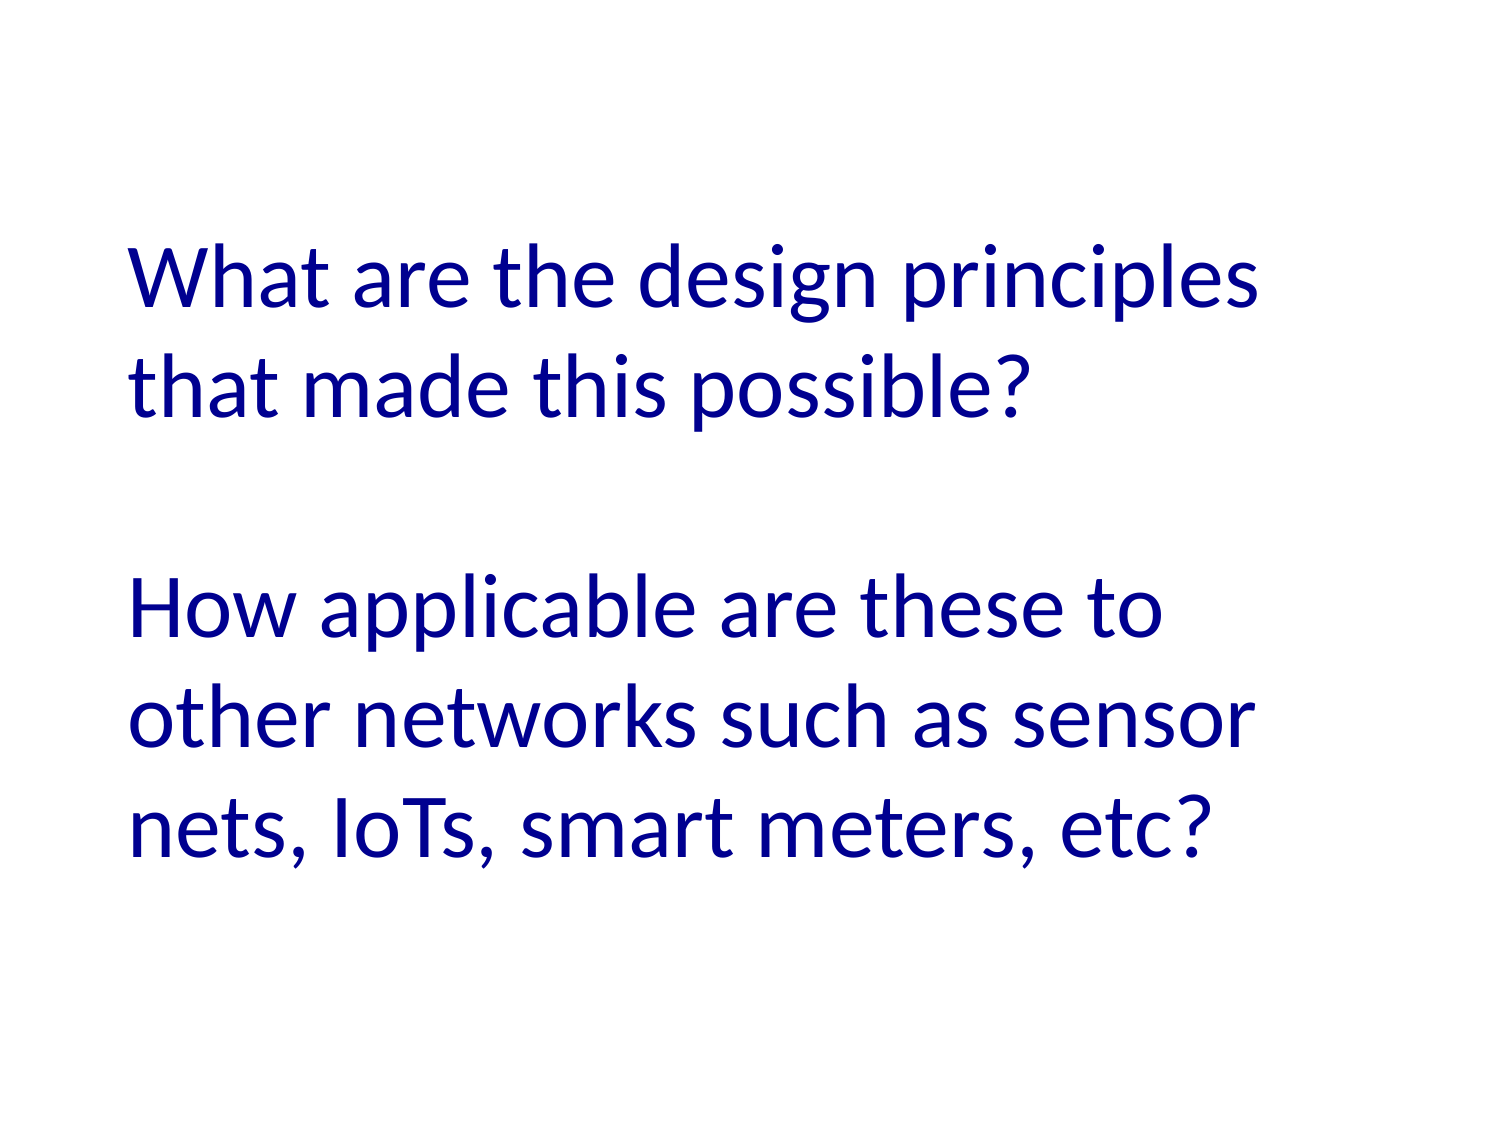

# What are the design principles that made this possible? How applicable are these to other networks such as sensor nets, IoTs, smart meters, etc?